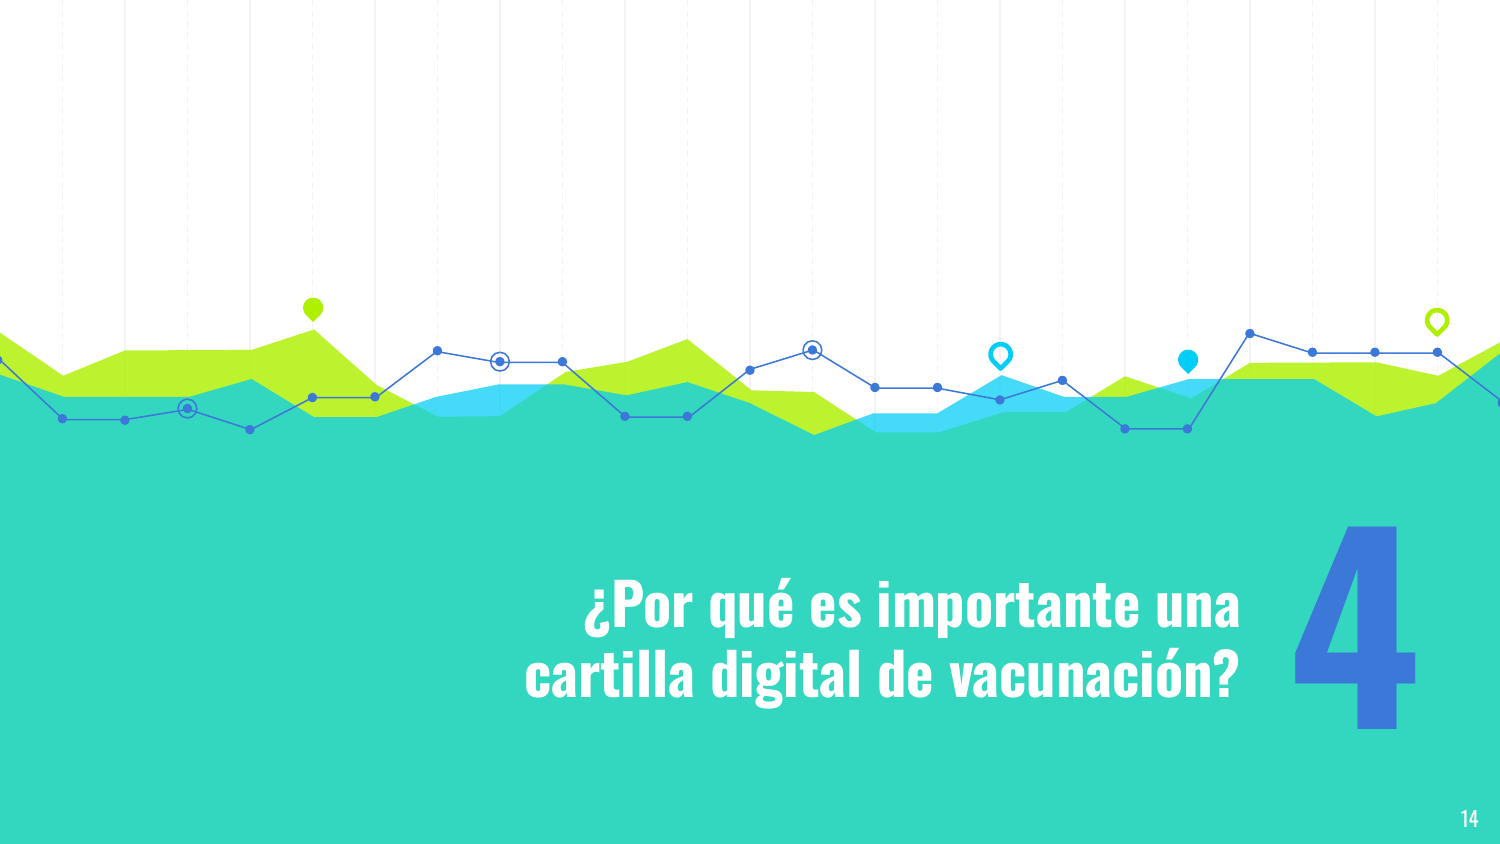

# ¿Por qué es importante una cartilla digital de vacunación?
4
14